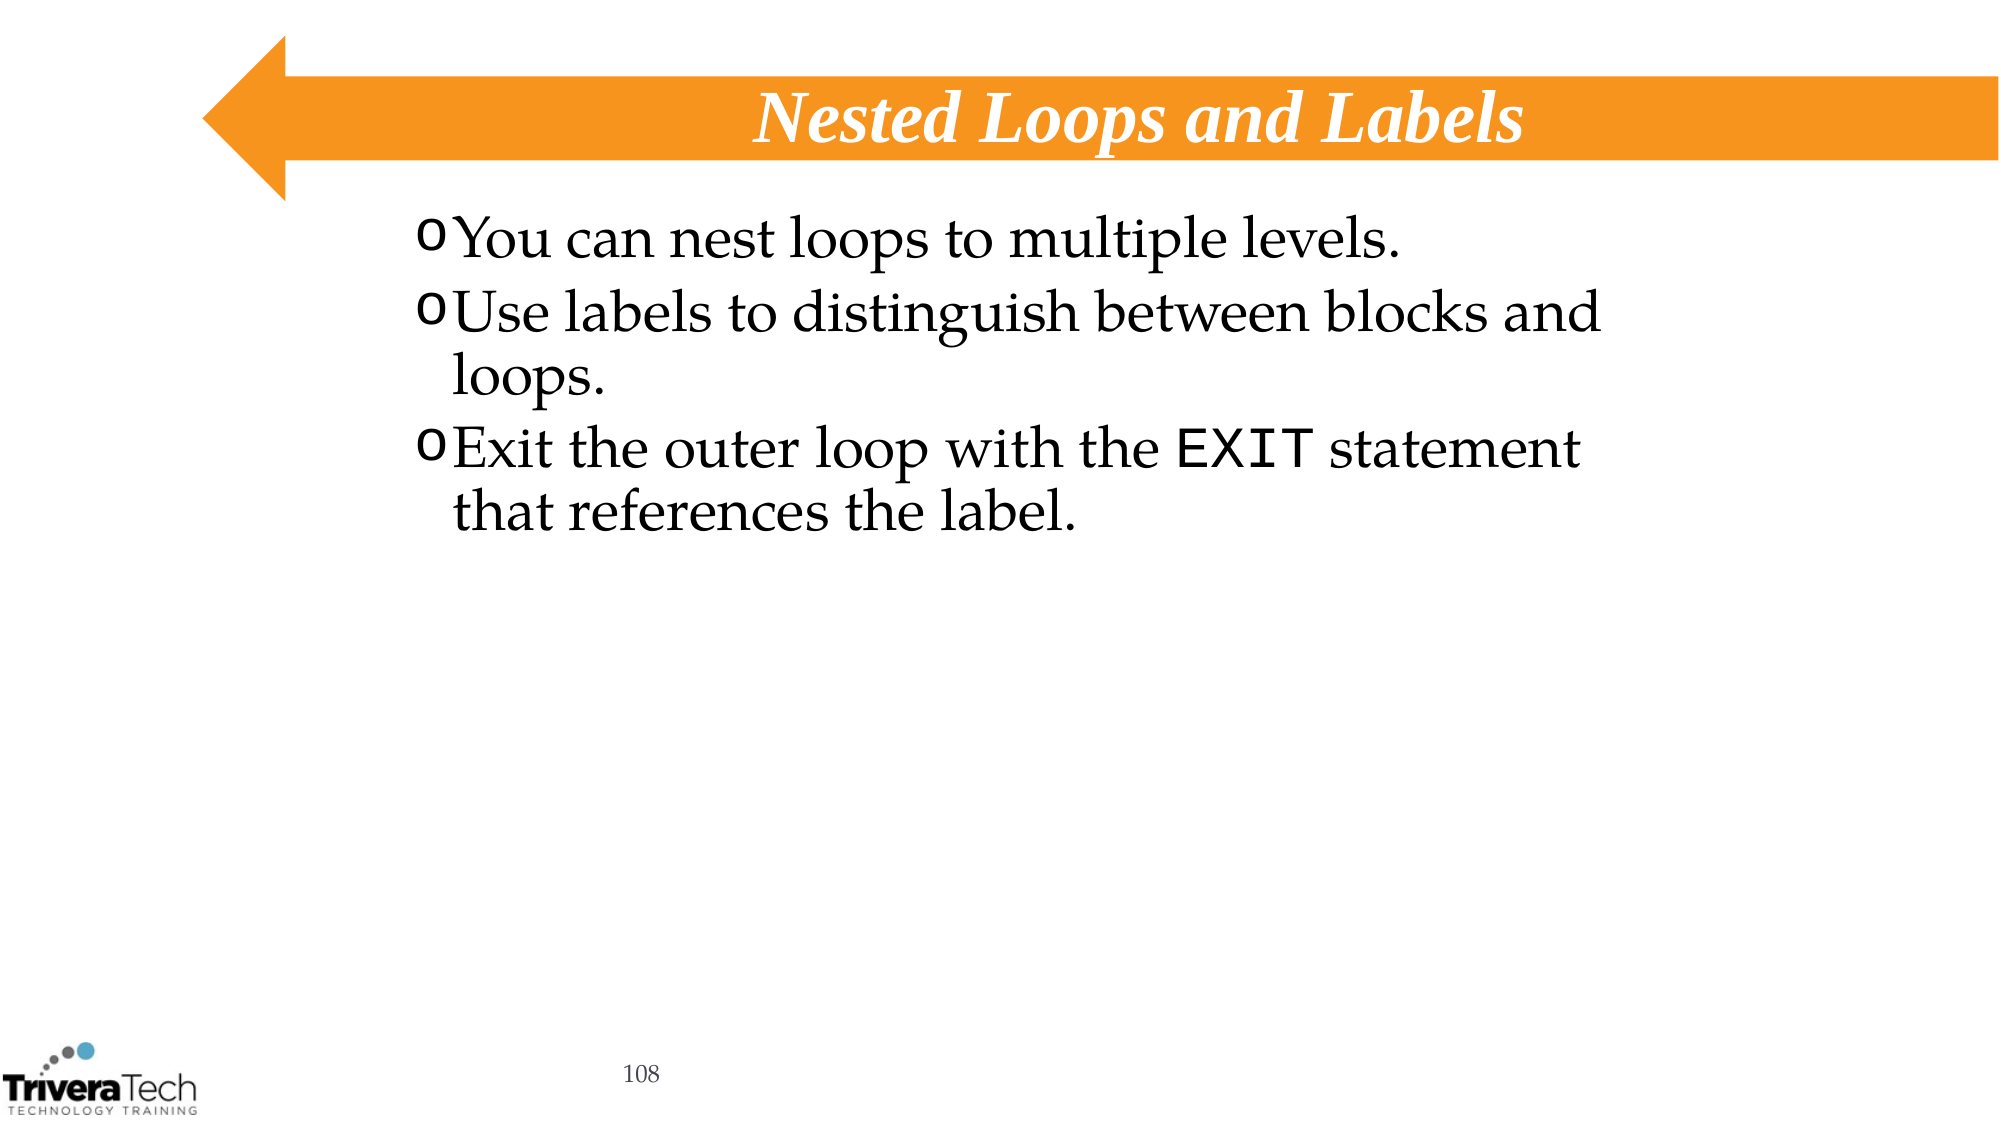

# Nested Loops and Labels
You can nest loops to multiple levels.
Use labels to distinguish between blocks and loops.
Exit the outer loop with the EXIT statement that references the label.
108